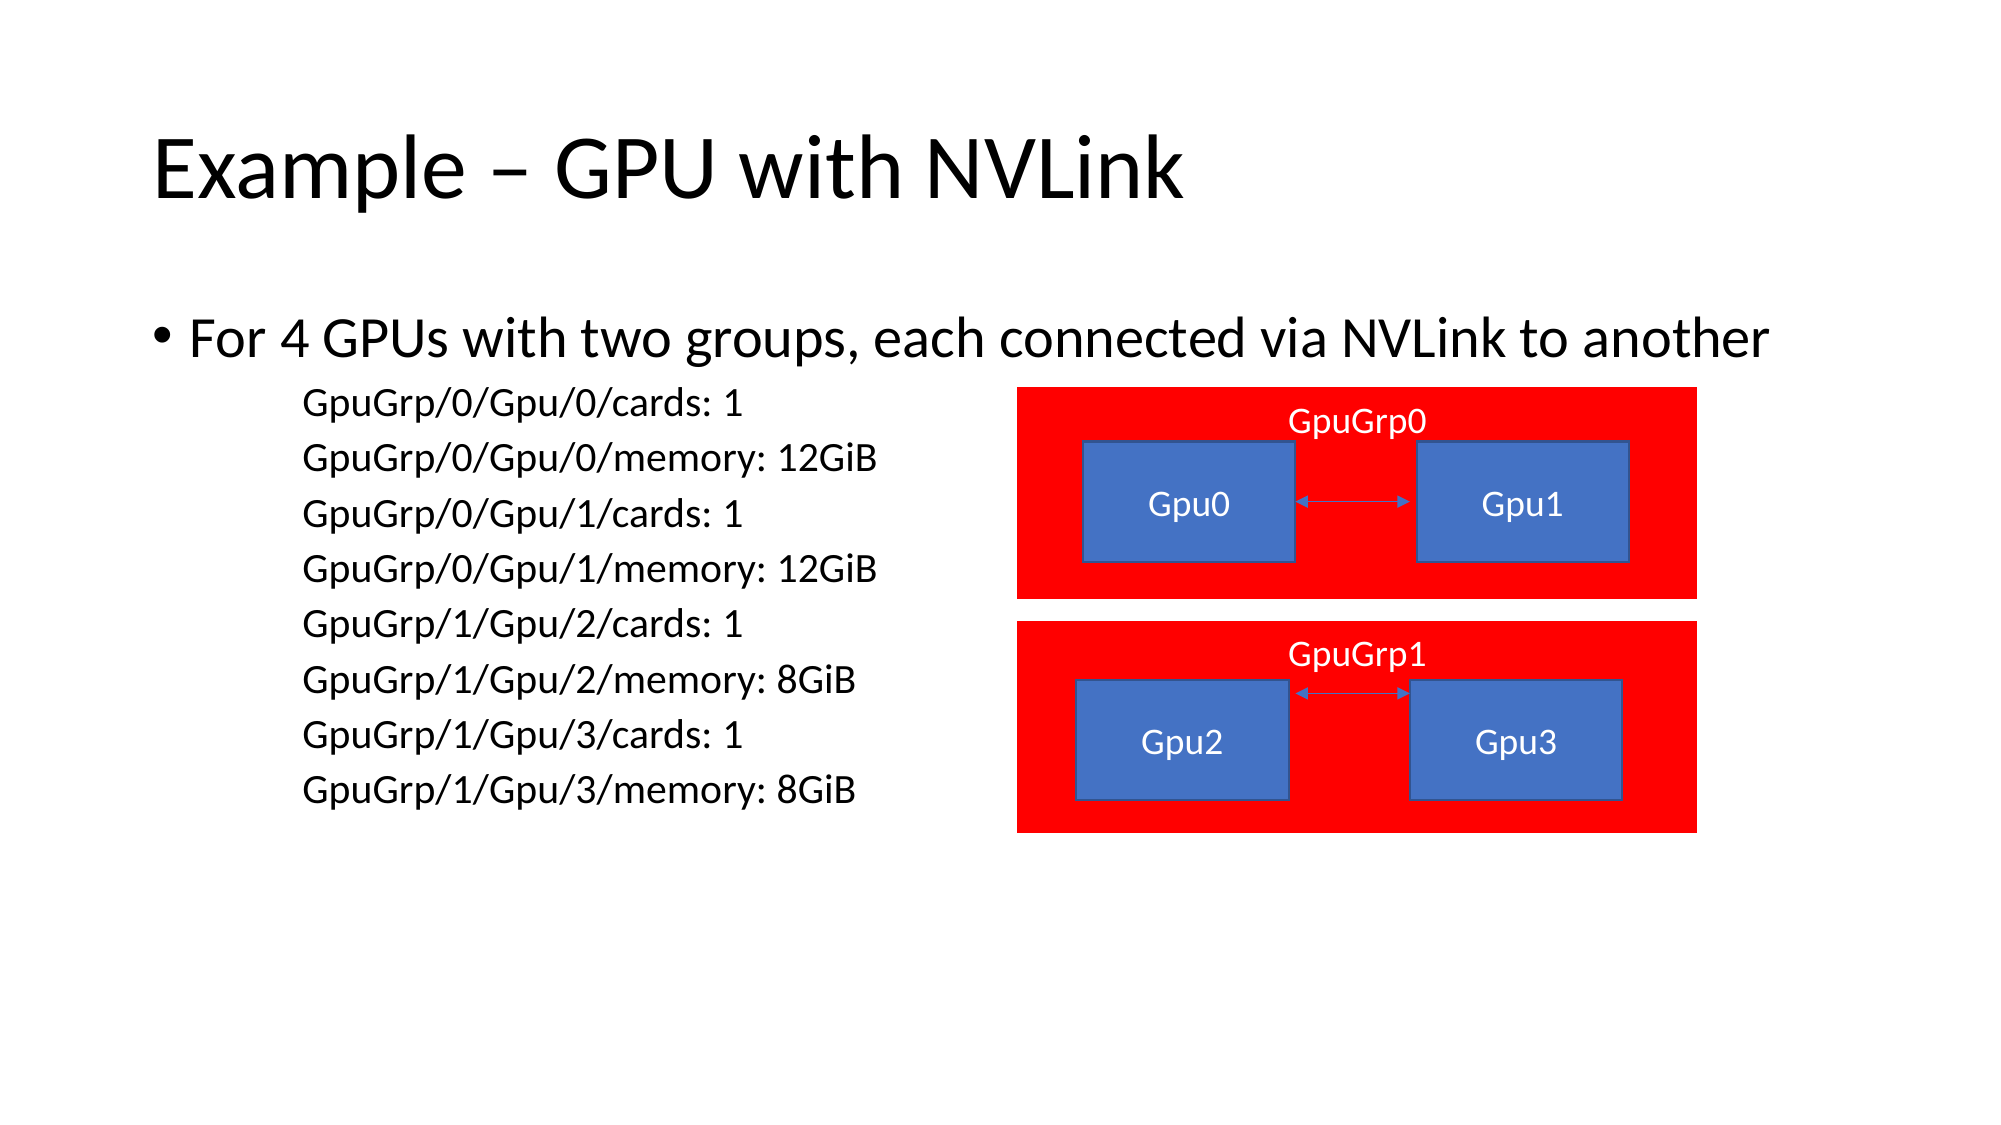

# Example – GPU with NVLink
For 4 GPUs with two groups, each connected via NVLink to another
GpuGrp/0/Gpu/0/cards: 1
GpuGrp/0/Gpu/0/memory: 12GiB
GpuGrp/0/Gpu/1/cards: 1
GpuGrp/0/Gpu/1/memory: 12GiB
GpuGrp/1/Gpu/2/cards: 1
GpuGrp/1/Gpu/2/memory: 8GiB
GpuGrp/1/Gpu/3/cards: 1
GpuGrp/1/Gpu/3/memory: 8GiB

GpuGrp0
Gpu0
Gpu1
GpuGrp1
Gpu3
Gpu2